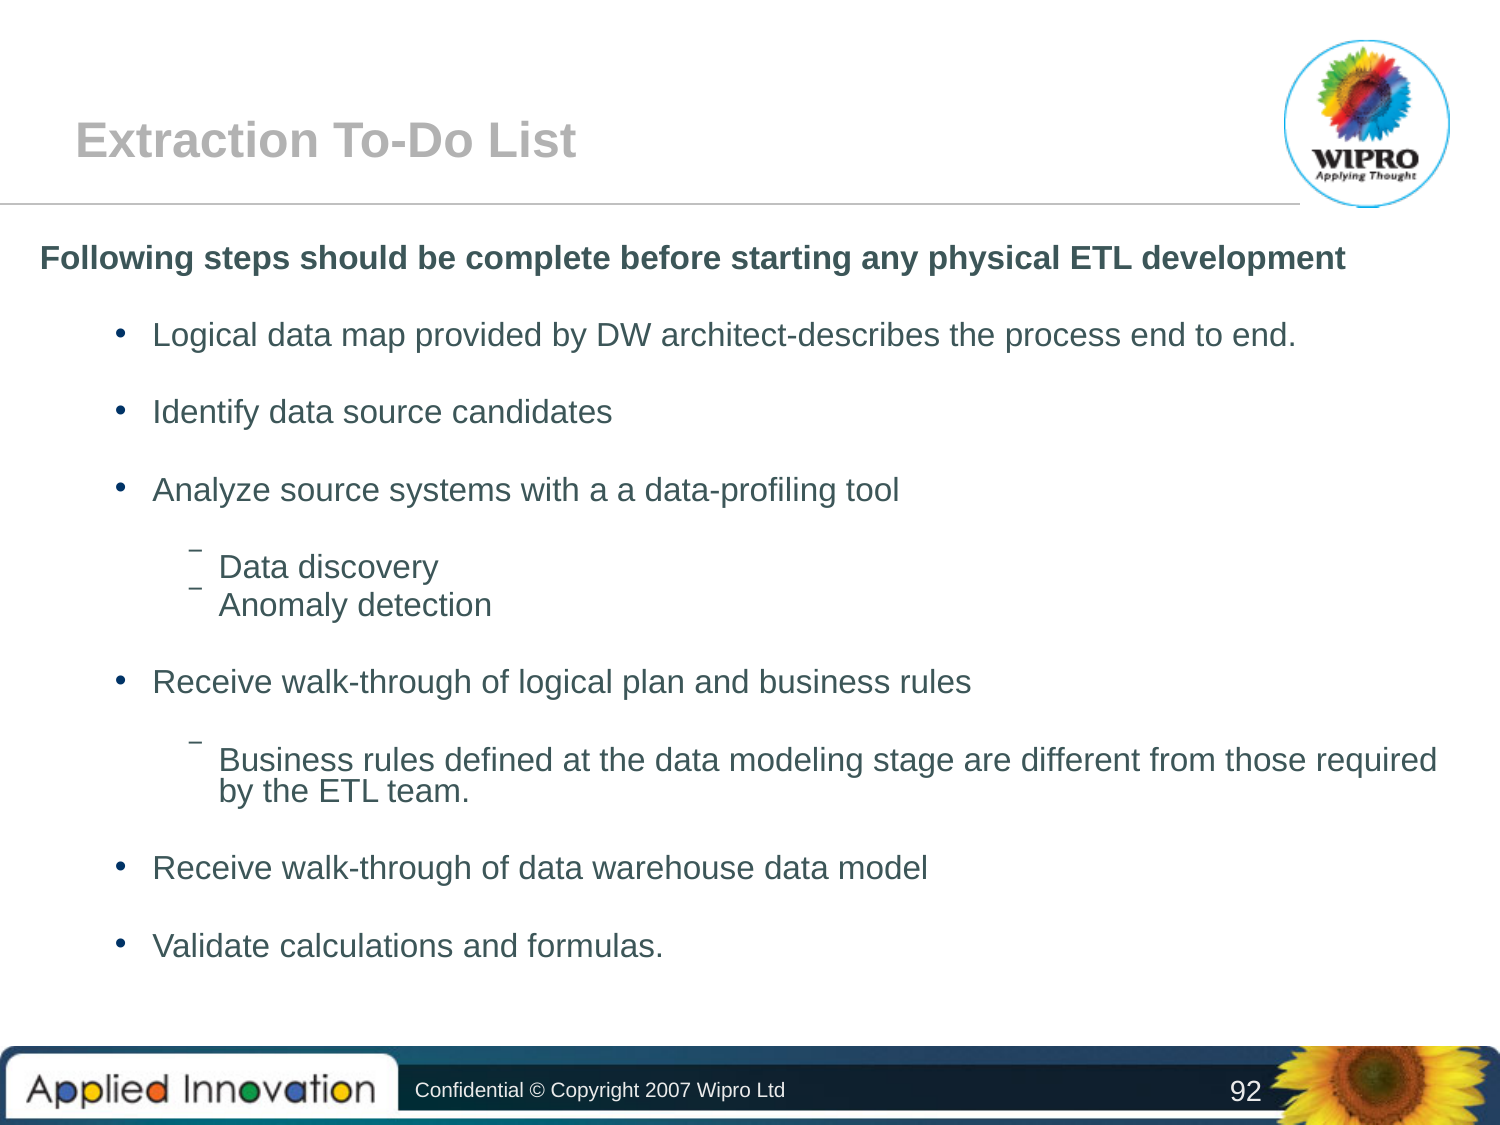

Extraction To-Do List

Following steps should be complete before starting any physical ETL development

Logical data map provided by DW architect-describes the process end to end.

Identify data source candidates

Analyze source systems with a a data-profiling tool

Data discovery
Anomaly detection

Receive walk-through of logical plan and business rules

Business rules defined at the data modeling stage are different from those required by the ETL team.

Receive walk-through of data warehouse data model

Validate calculations and formulas.

Confidential © Copyright 2007 Wipro Ltd